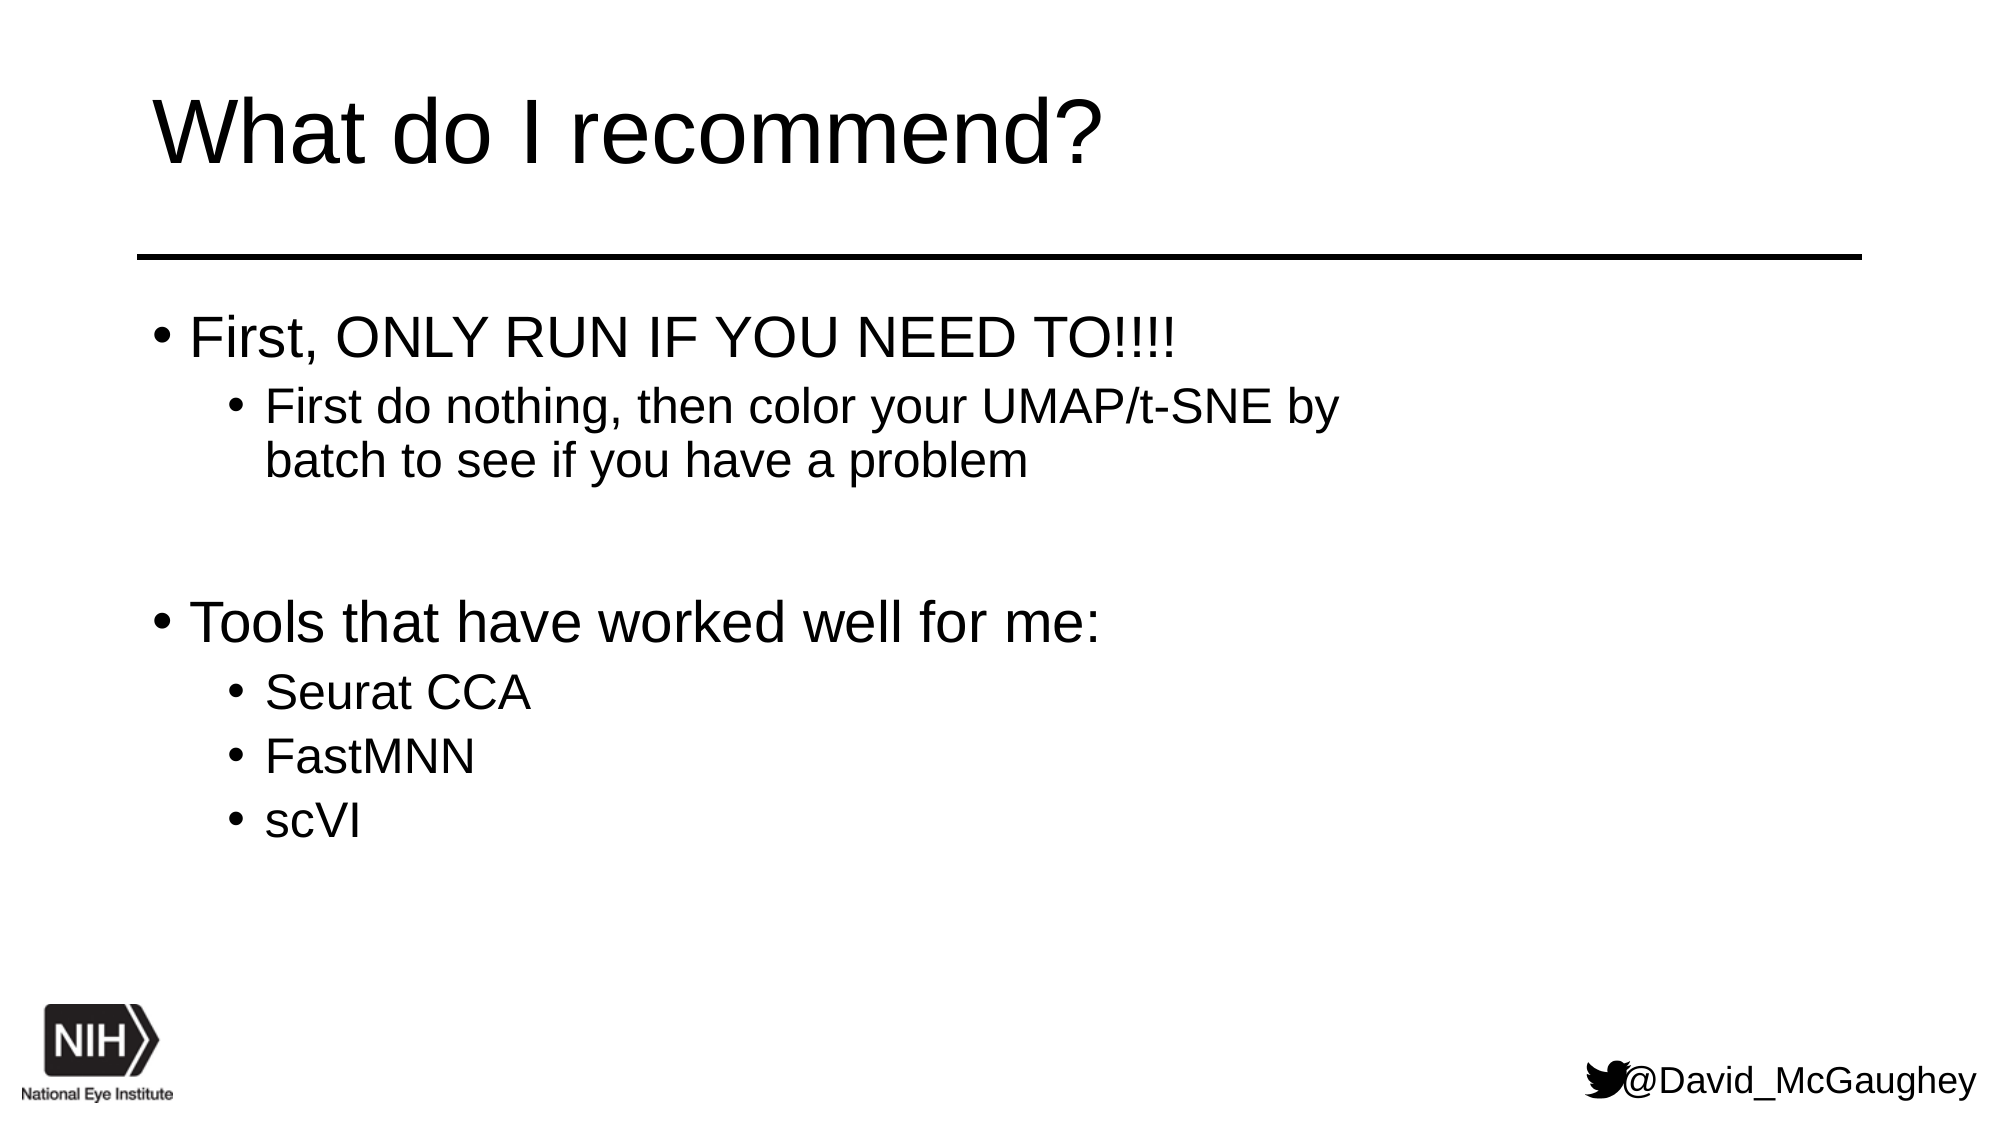

# What do I recommend?
First, ONLY RUN IF YOU NEED TO!!!!
First do nothing, then color your UMAP/t-SNE by batch to see if you have a problem

Tools that have worked well for me:
Seurat CCA
FastMNN
scVI